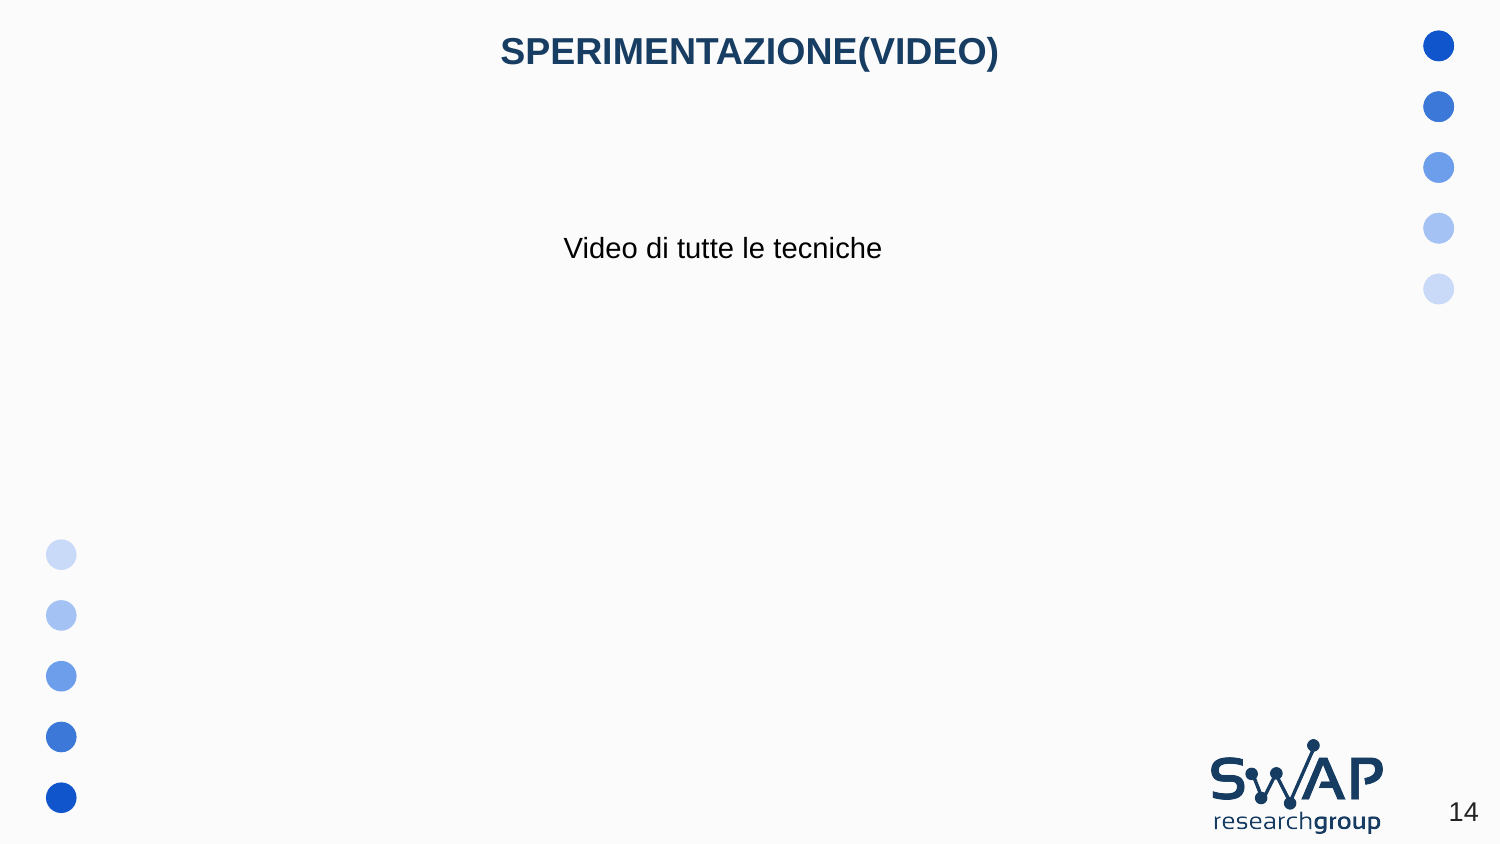

SPERIMENTAZIONE(VIDEO)
Video di tutte le tecniche

14